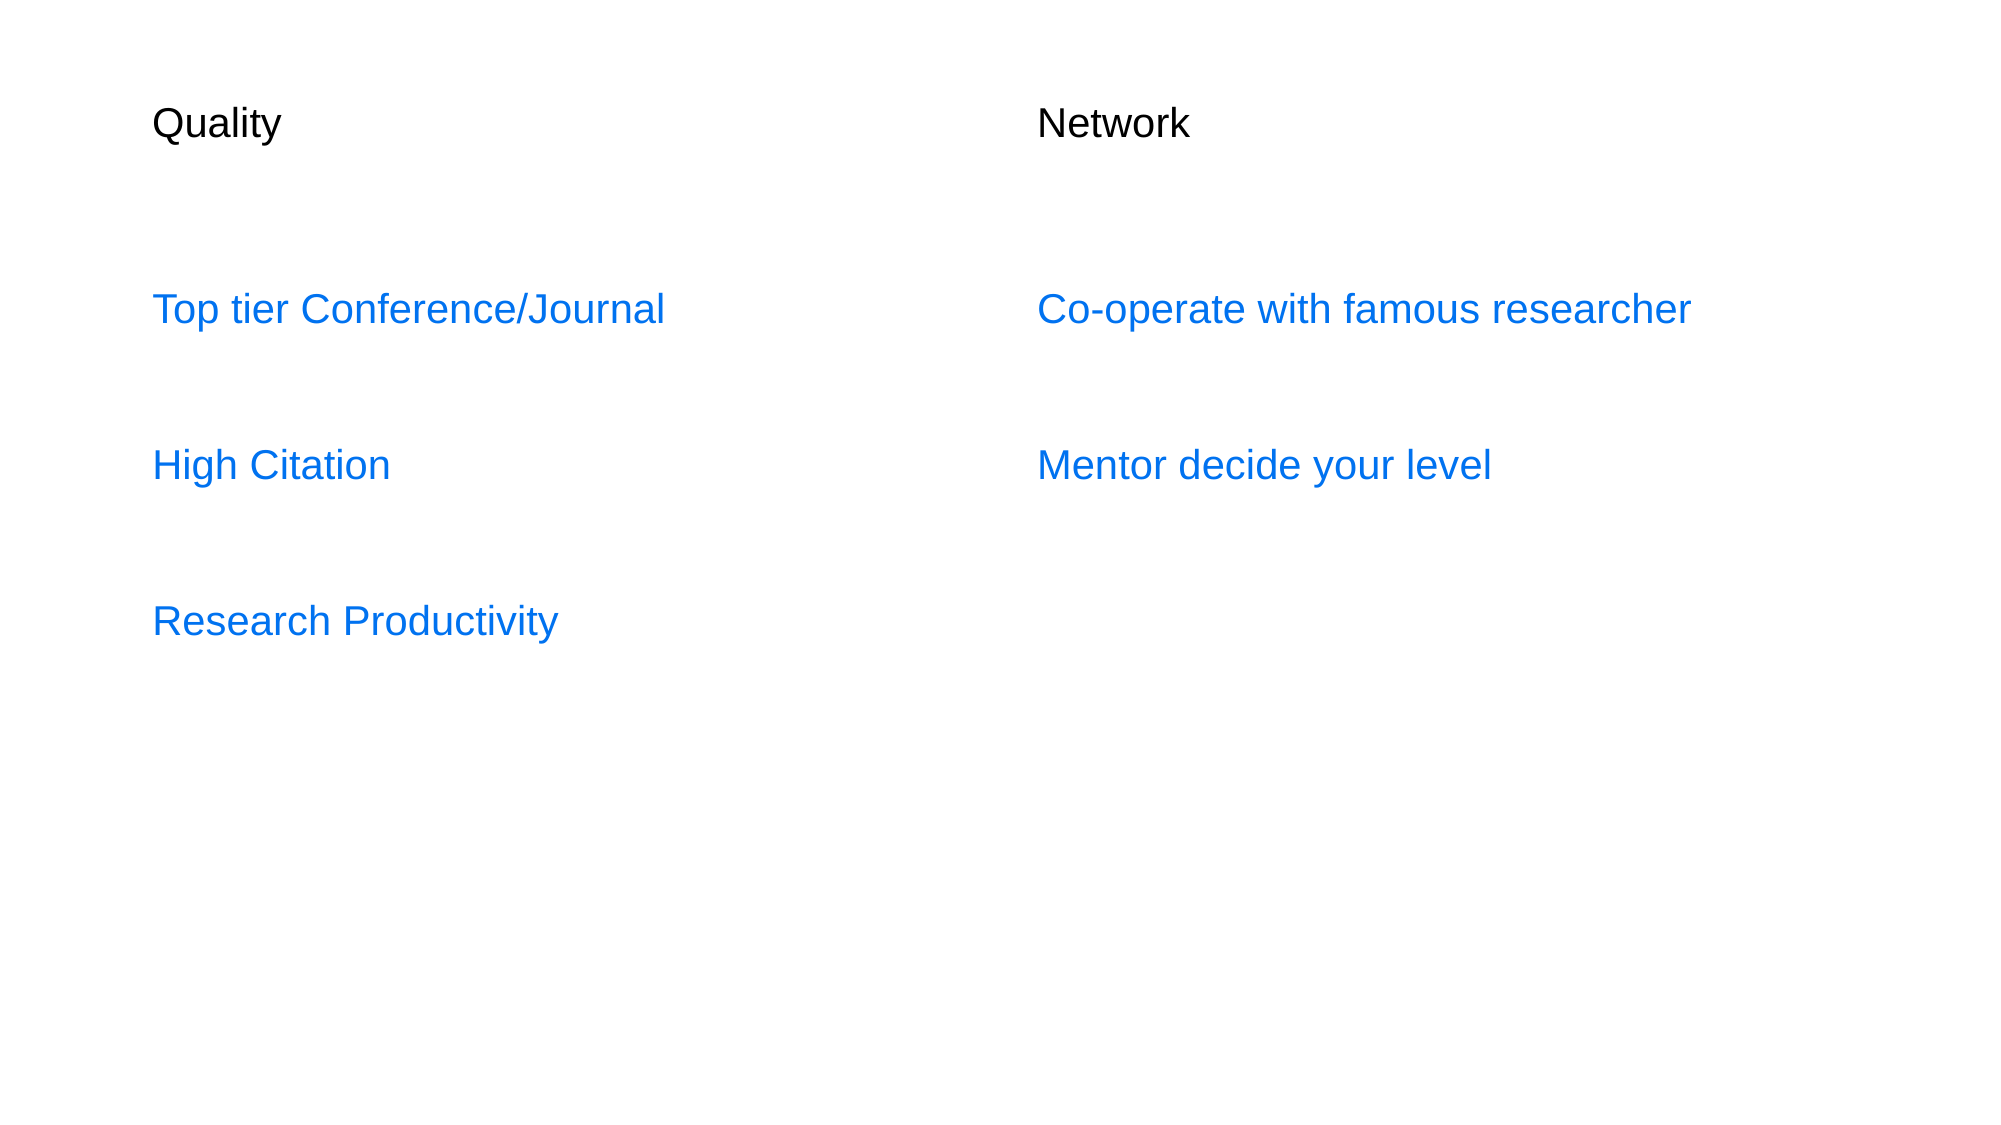

Network
Quality
Top tier Conference/Journal
Co-operate with famous researcher
High Citation
Mentor decide your level
Research Productivity